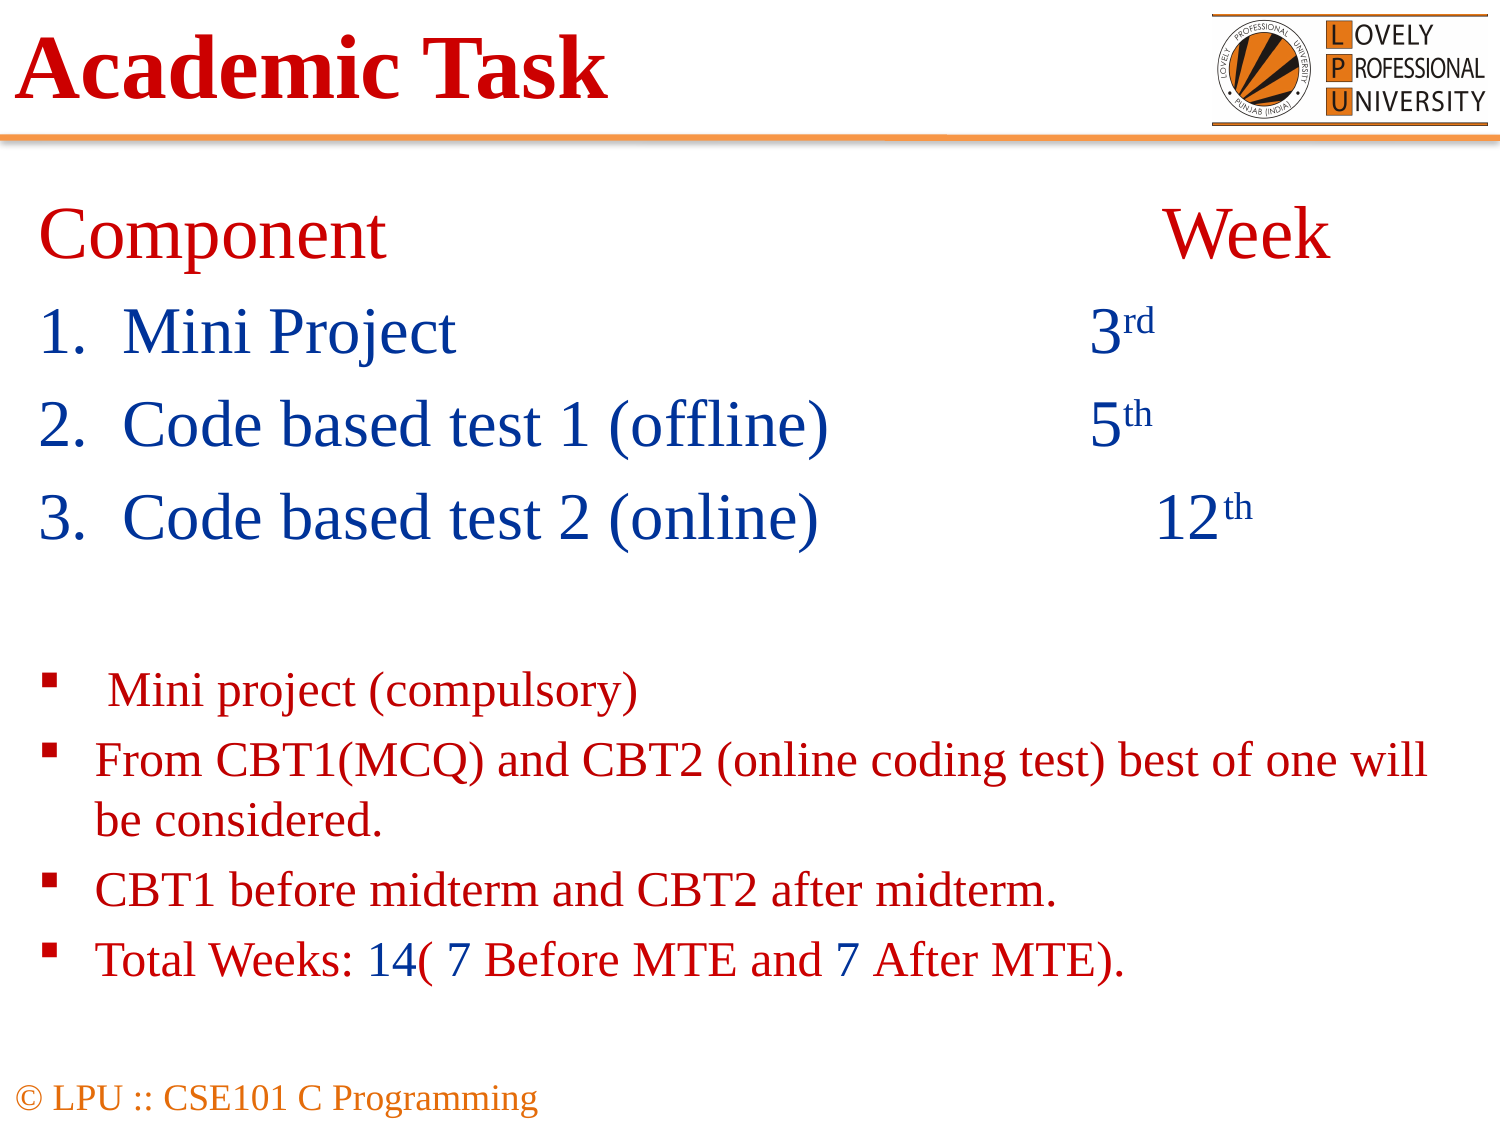

# Academic Task
Component 			                 Week
Mini Project                     		    3rd
Code based test 1 (offline)          	    5th
Code based test 2 (online)                    12th

 Mini project (compulsory)
From CBT1(MCQ) and CBT2 (online coding test) best of one will be considered.
CBT1 before midterm and CBT2 after midterm.
Total Weeks: 14( 7 Before MTE and 7 After MTE).